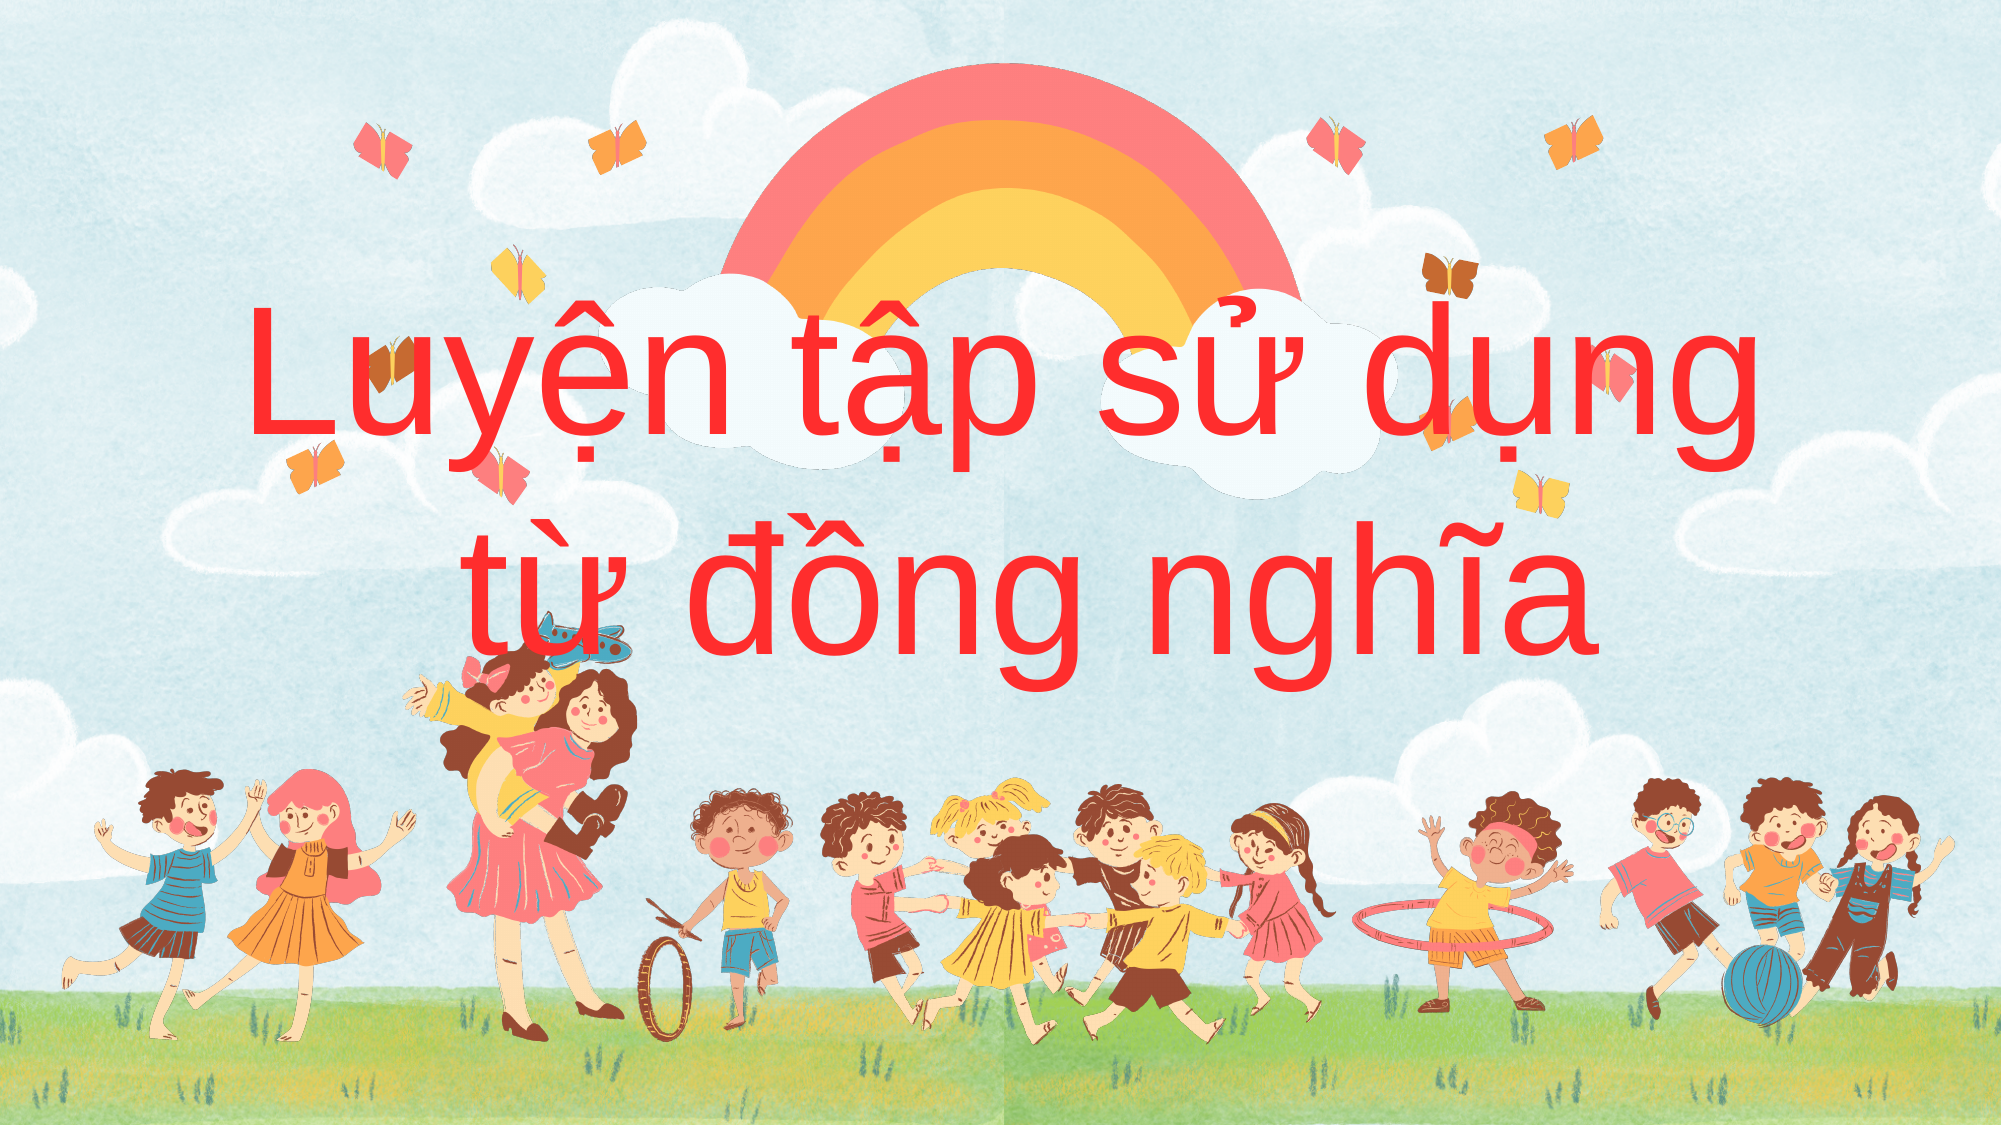

Luyện tập sử dụng
 từ đồng nghĩa